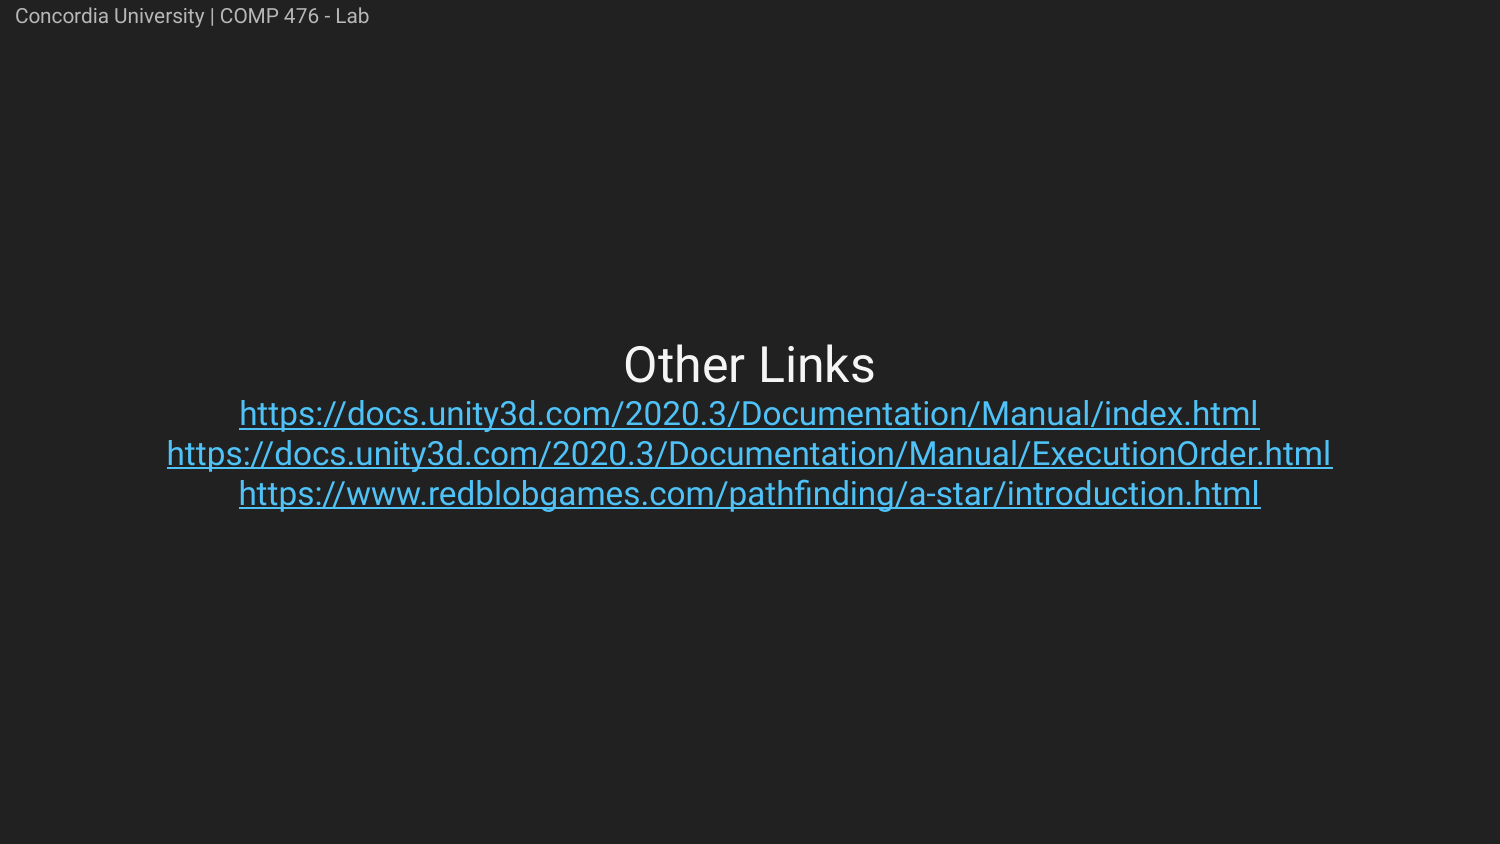

Concordia University | COMP 476 - Lab
# Other Links
https://docs.unity3d.com/2020.3/Documentation/Manual/index.html
https://docs.unity3d.com/2020.3/Documentation/Manual/ExecutionOrder.html
https://www.redblobgames.com/pathfinding/a-star/introduction.html